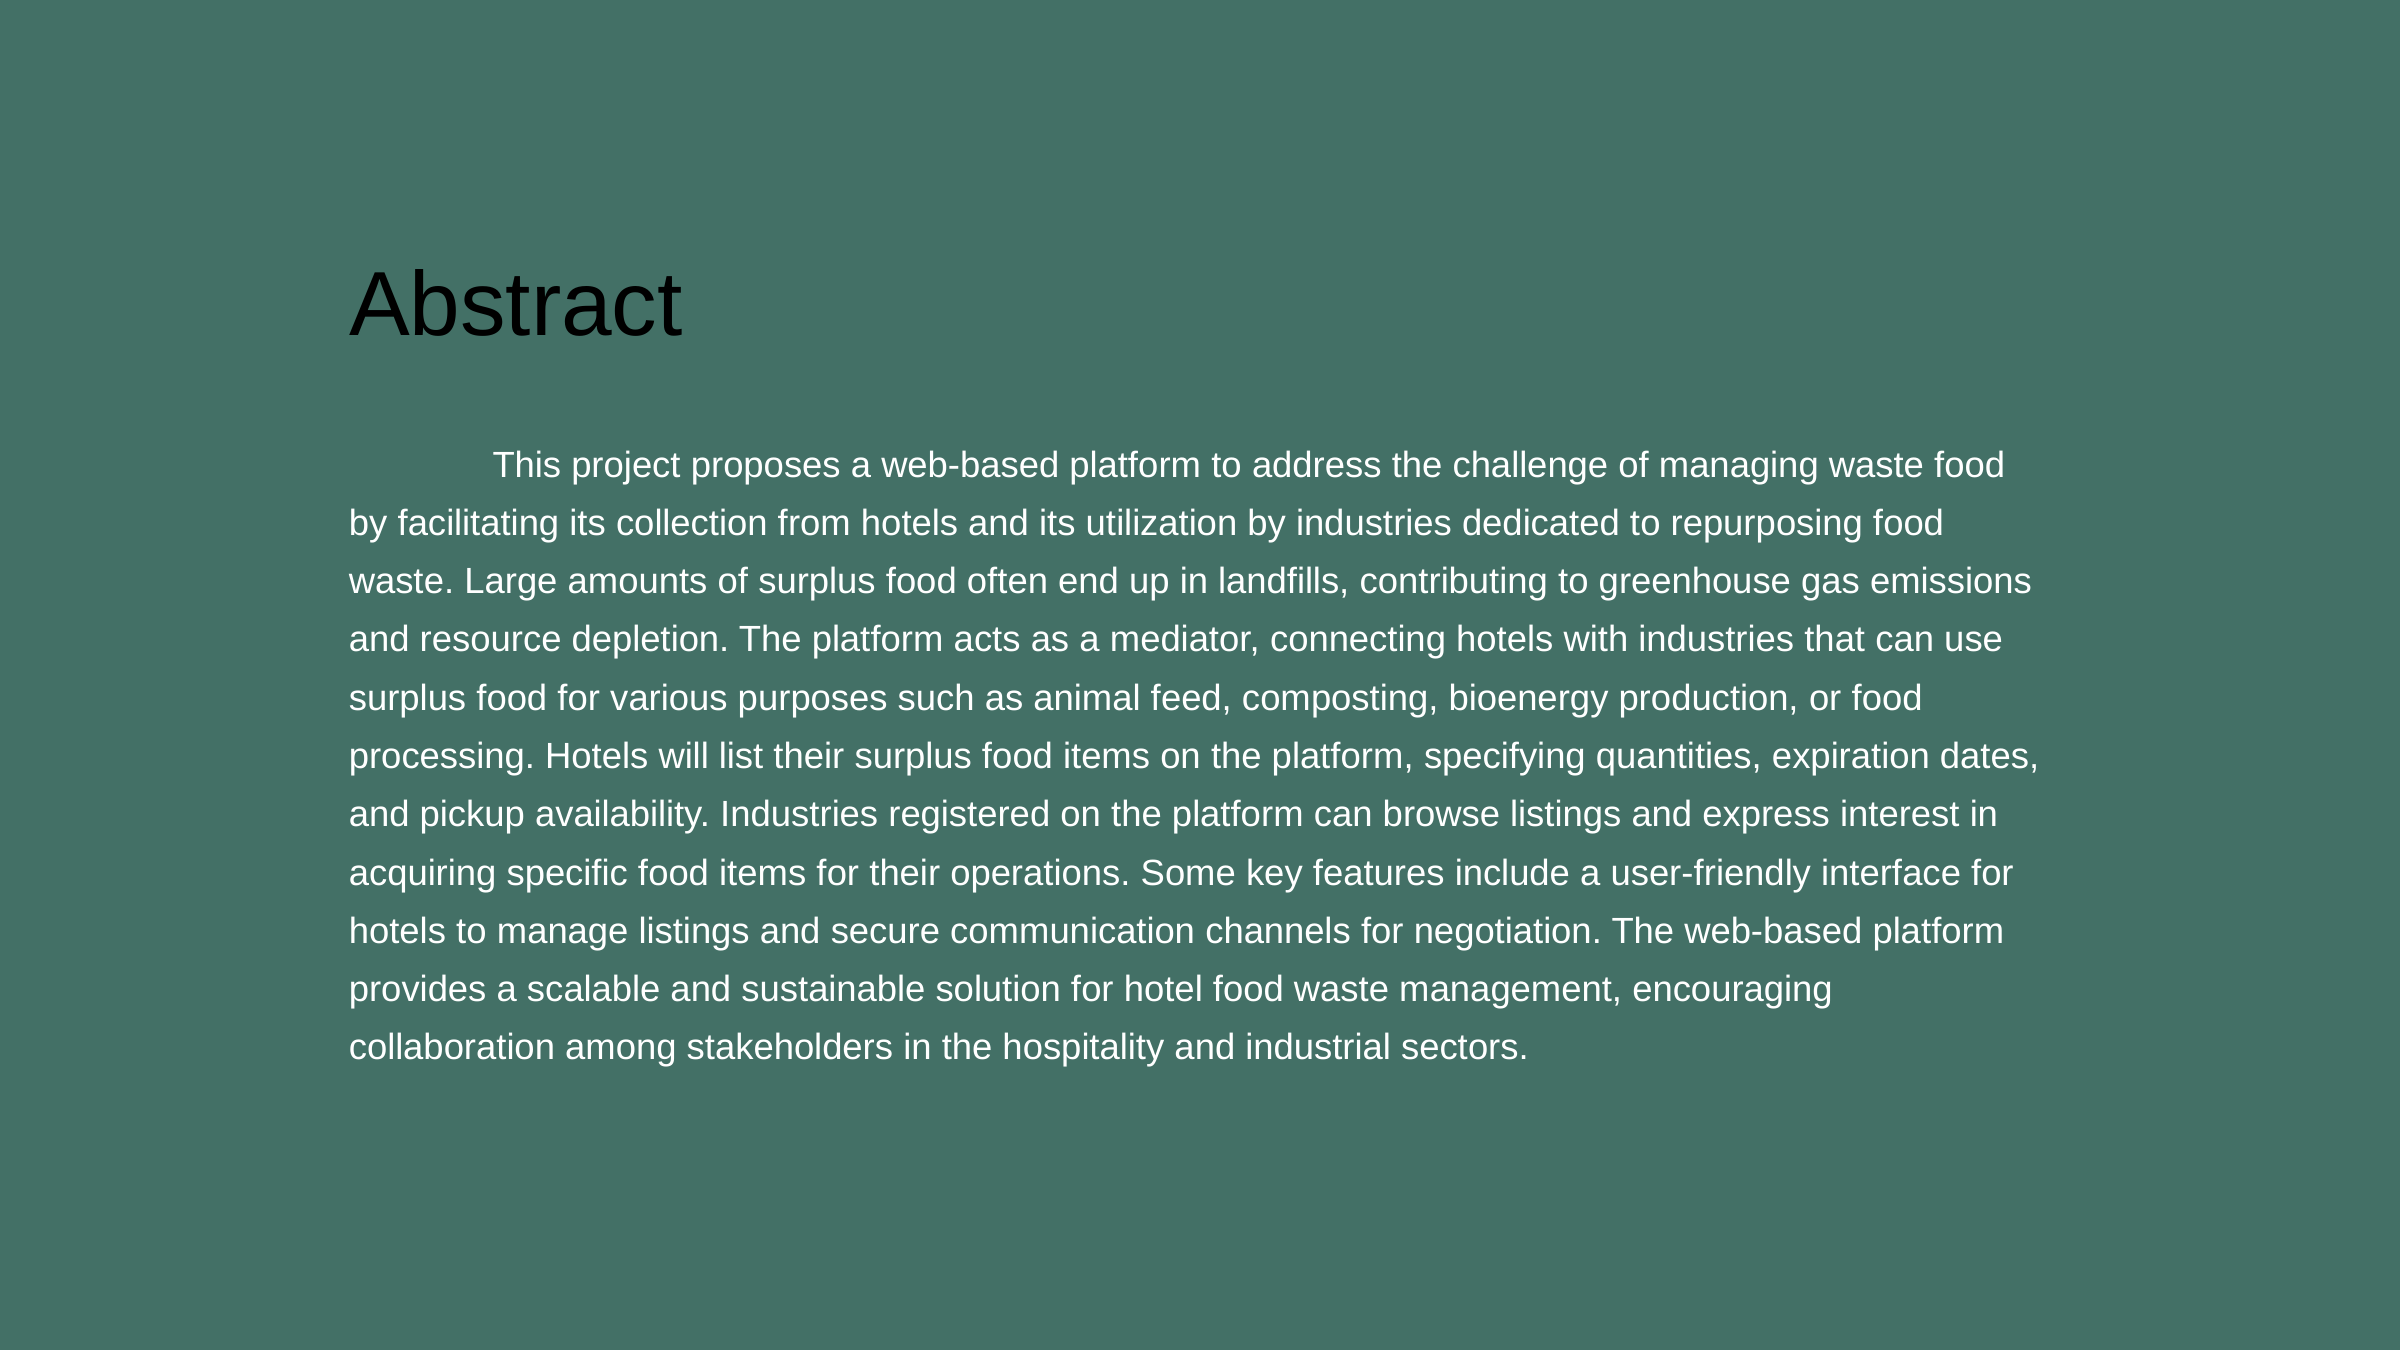

Abstract
              This project proposes a web-based platform to address the challenge of managing waste food by facilitating its collection from hotels and its utilization by industries dedicated to repurposing food waste. Large amounts of surplus food often end up in landfills, contributing to greenhouse gas emissions and resource depletion. The platform acts as a mediator, connecting hotels with industries that can use surplus food for various purposes such as animal feed, composting, bioenergy production, or food processing. Hotels will list their surplus food items on the platform, specifying quantities, expiration dates, and pickup availability. Industries registered on the platform can browse listings and express interest in acquiring specific food items for their operations. Some key features include a user-friendly interface for hotels to manage listings and secure communication channels for negotiation. The web-based platform provides a scalable and sustainable solution for hotel food waste management, encouraging collaboration among stakeholders in the hospitality and industrial sectors.